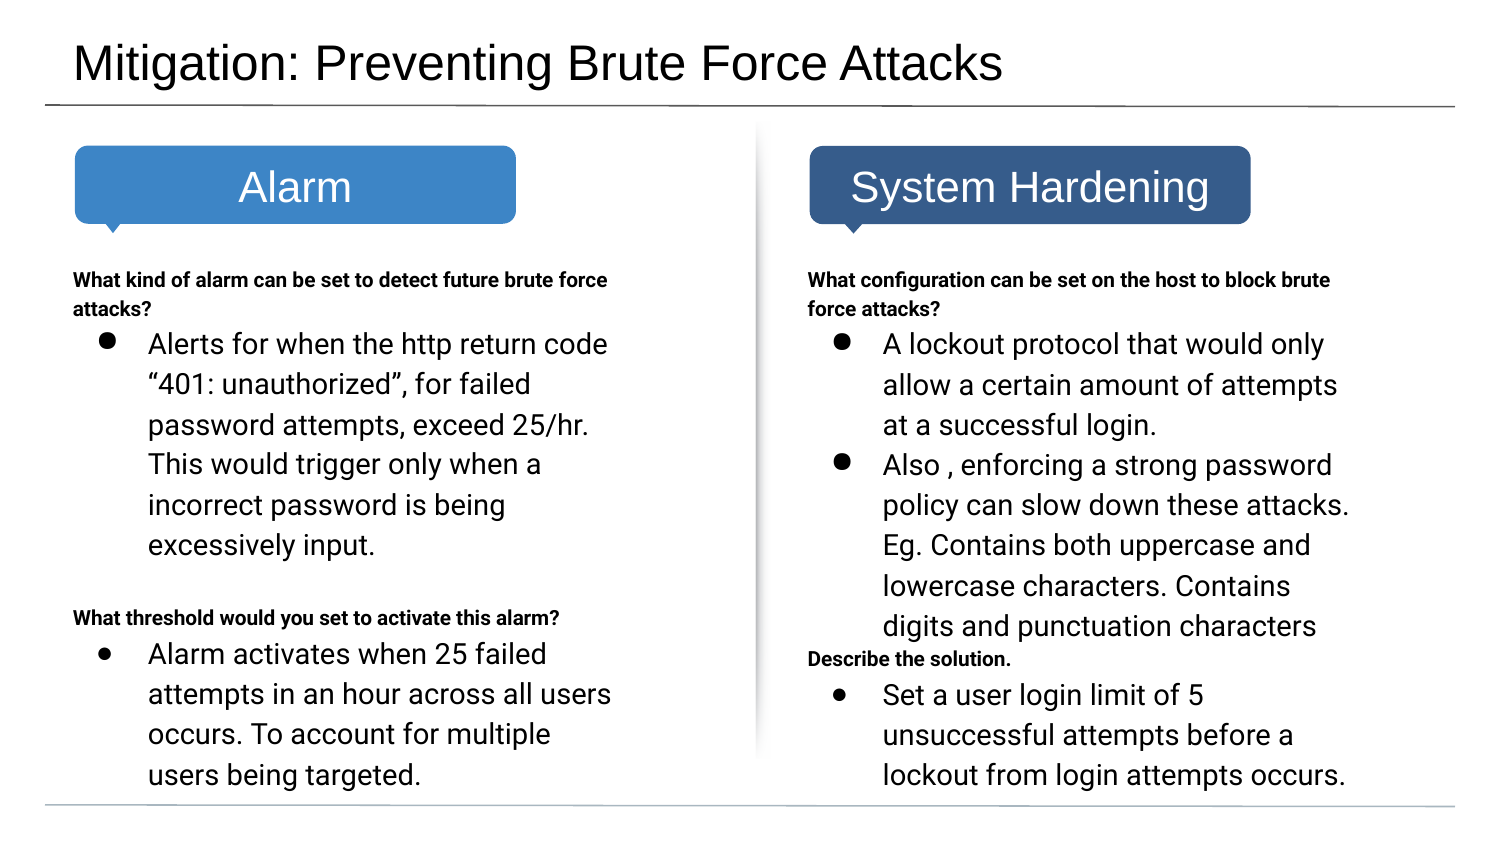

# Mitigation: Preventing Brute Force Attacks
What kind of alarm can be set to detect future brute force attacks?
Alerts for when the http return code “401: unauthorized”, for failed password attempts, exceed 25/hr. This would trigger only when a incorrect password is being excessively input.

What threshold would you set to activate this alarm?
Alarm activates when 25 failed attempts in an hour across all users occurs. To account for multiple users being targeted.
What configuration can be set on the host to block brute force attacks?
A lockout protocol that would only allow a certain amount of attempts at a successful login.
Also , enforcing a strong password policy can slow down these attacks.
Eg. Contains both uppercase and lowercase characters. Contains digits and punctuation characters
Describe the solution.
Set a user login limit of 5 unsuccessful attempts before a lockout from login attempts occurs.